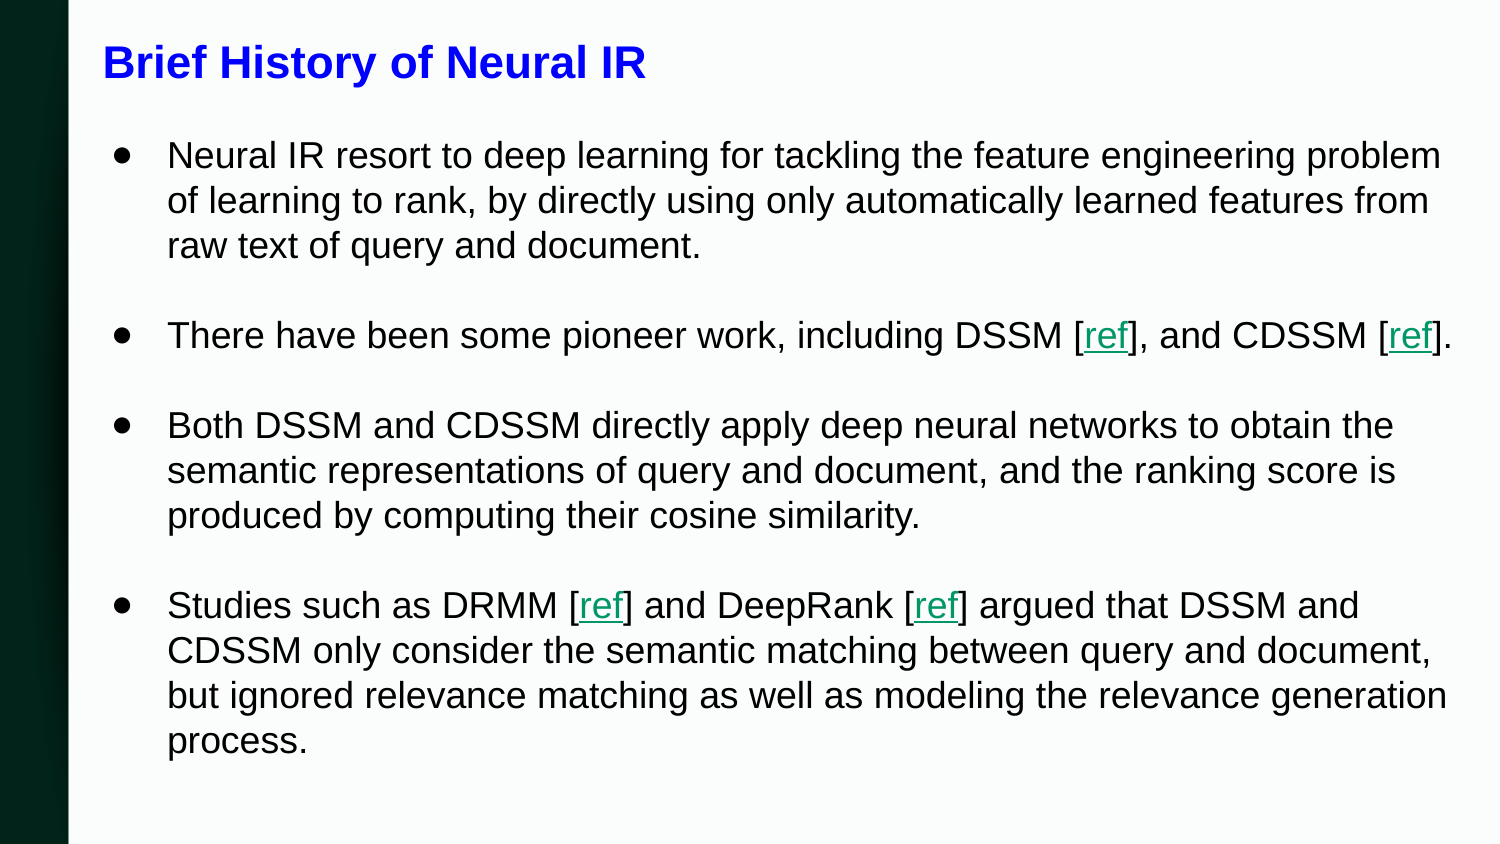

Brief History of Neural IR
Neural IR resort to deep learning for tackling the feature engineering problem of learning to rank, by directly using only automatically learned features from raw text of query and document. 

There have been some pioneer work, including DSSM [ref], and CDSSM [ref].

Both DSSM and CDSSM directly apply deep neural networks to obtain the semantic representations of query and document, and the ranking score is produced by computing their cosine similarity.

Studies such as DRMM [ref] and DeepRank [ref] argued that DSSM and CDSSM only consider the semantic matching between query and document, but ignored relevance matching as well as modeling the relevance generation process.